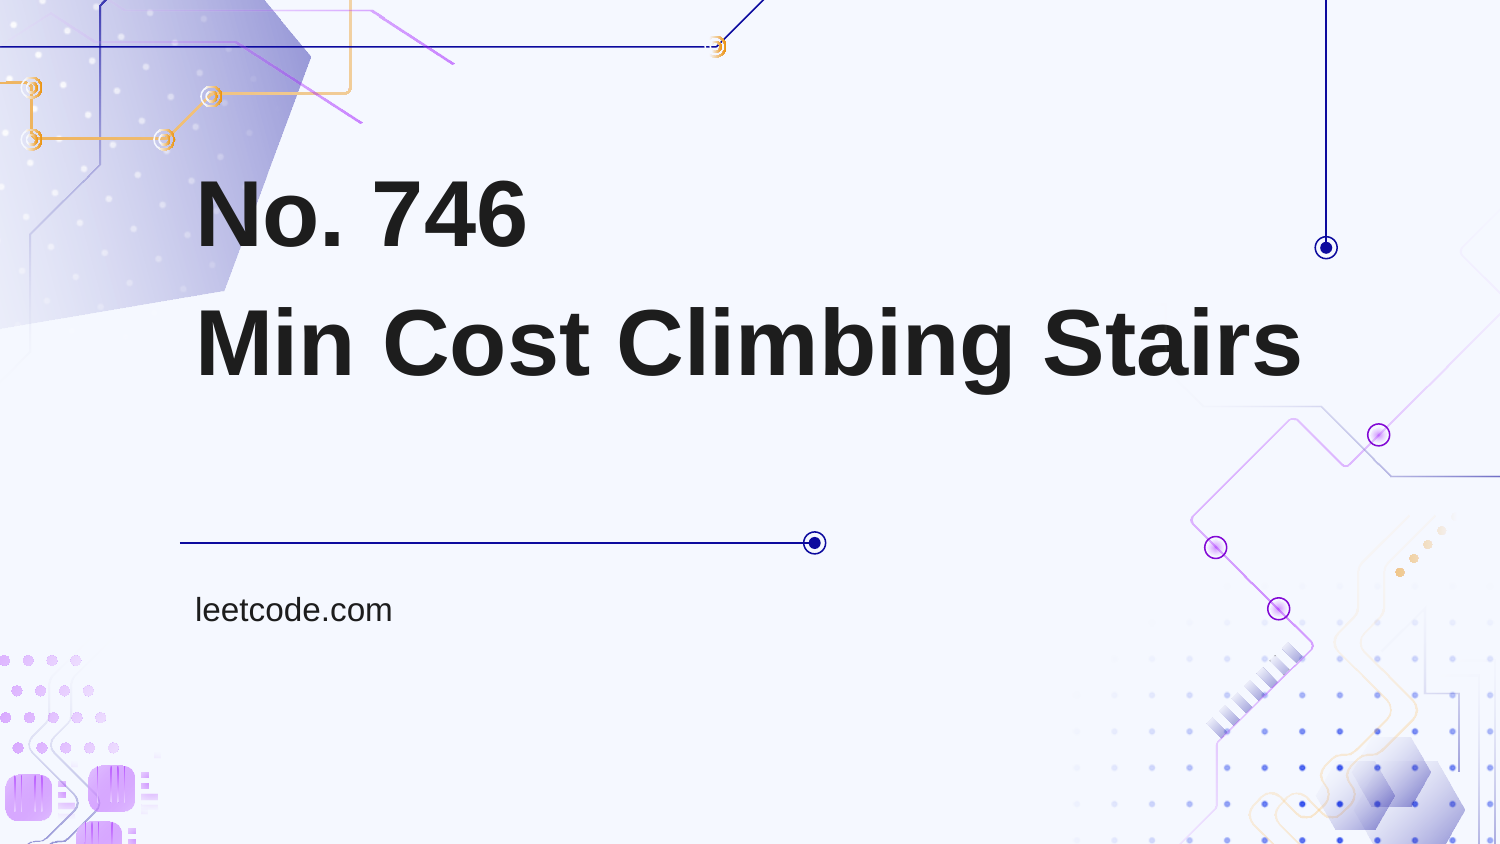

# No. 746 Min Cost Climbing Stairs

leetcode.com